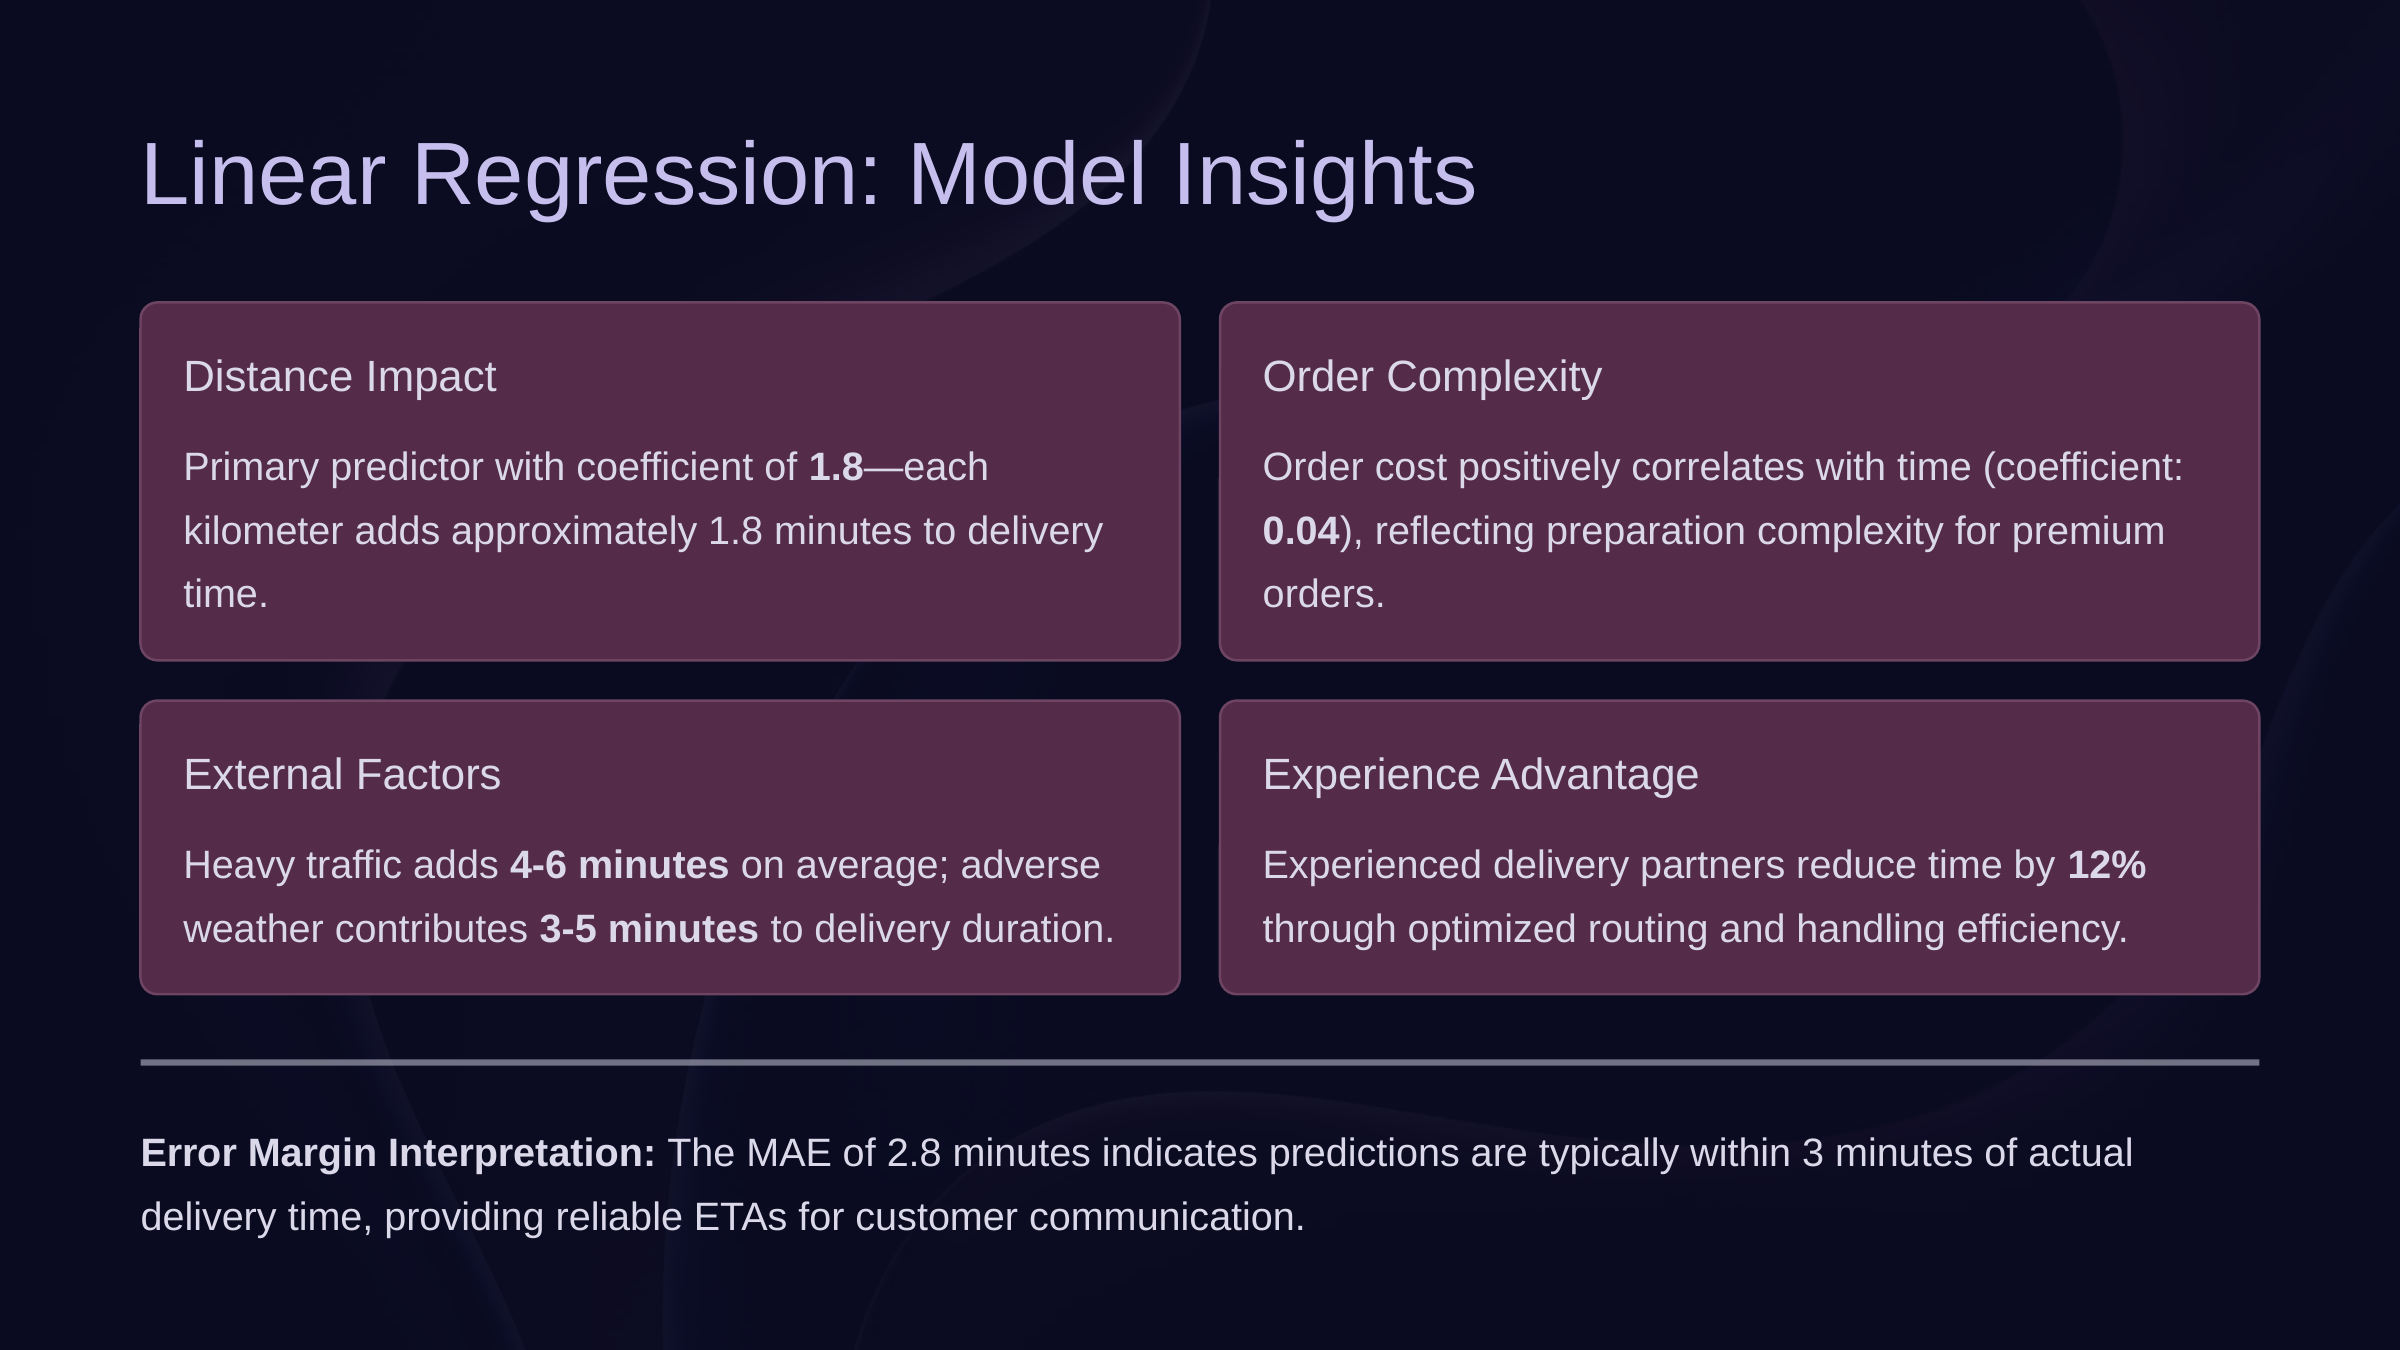

Linear Regression: Model Insights

Distance Impact
Order Complexity
Primary predictor with coefficient of 1.8—each kilometer adds approximately 1.8 minutes to delivery time.
Order cost positively correlates with time (coefficient: 0.04), reflecting preparation complexity for premium orders.

External Factors
Experience Advantage
Heavy traffic adds 4-6 minutes on average; adverse weather contributes 3-5 minutes to delivery duration.
Experienced delivery partners reduce time by 12% through optimized routing and handling efficiency.

Error Margin Interpretation: The MAE of 2.8 minutes indicates predictions are typically within 3 minutes of actual delivery time, providing reliable ETAs for customer communication.